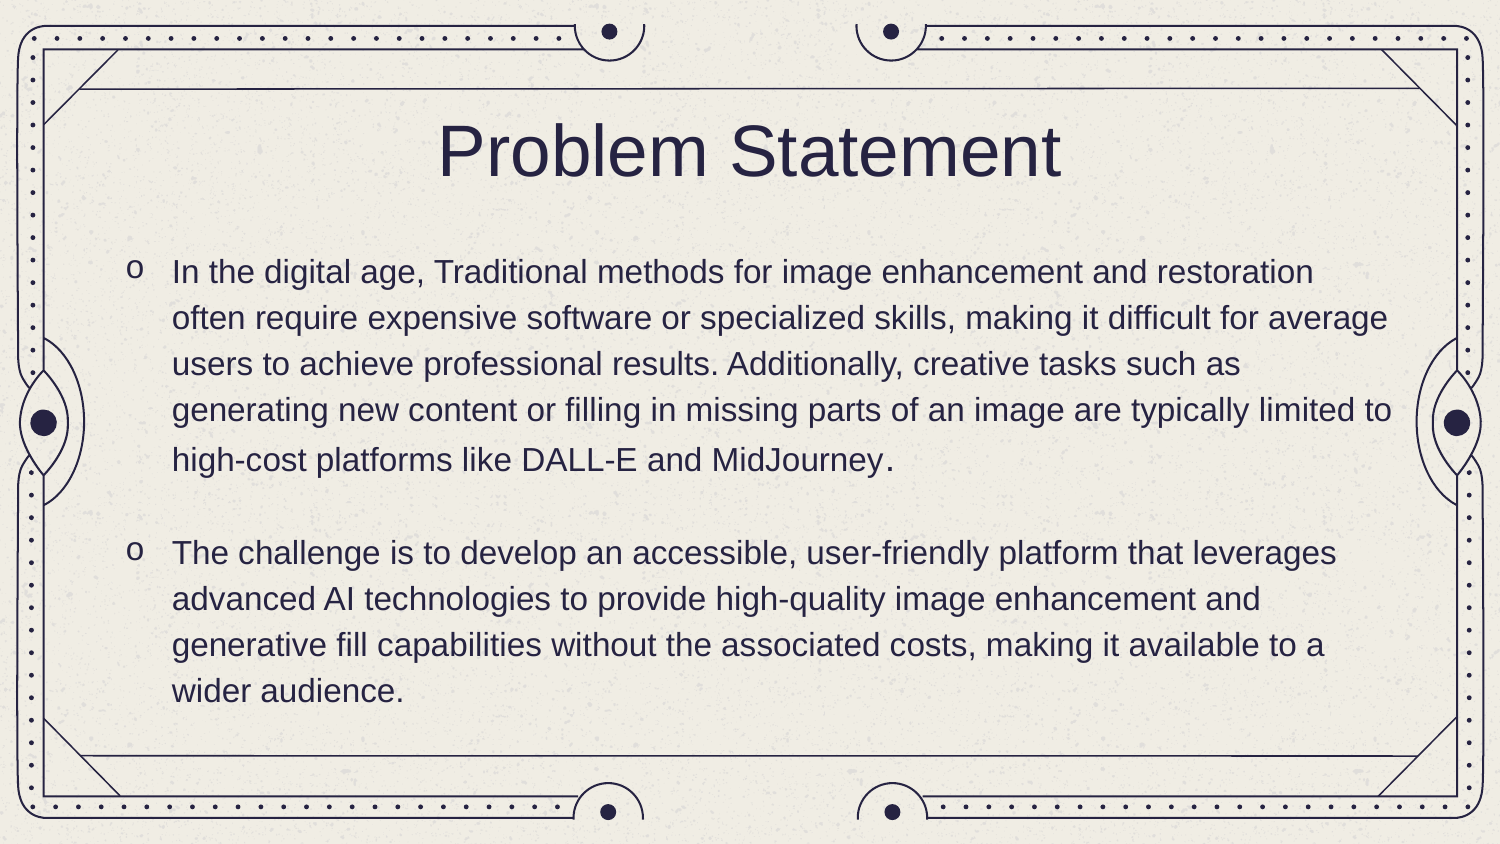

# Problem Statement
In the digital age, Traditional methods for image enhancement and restoration often require expensive software or specialized skills, making it difficult for average users to achieve professional results. Additionally, creative tasks such as generating new content or filling in missing parts of an image are typically limited to high-cost platforms like DALL-E and MidJourney.

The challenge is to develop an accessible, user-friendly platform that leverages advanced AI technologies to provide high-quality image enhancement and generative fill capabilities without the associated costs, making it available to a wider audience.